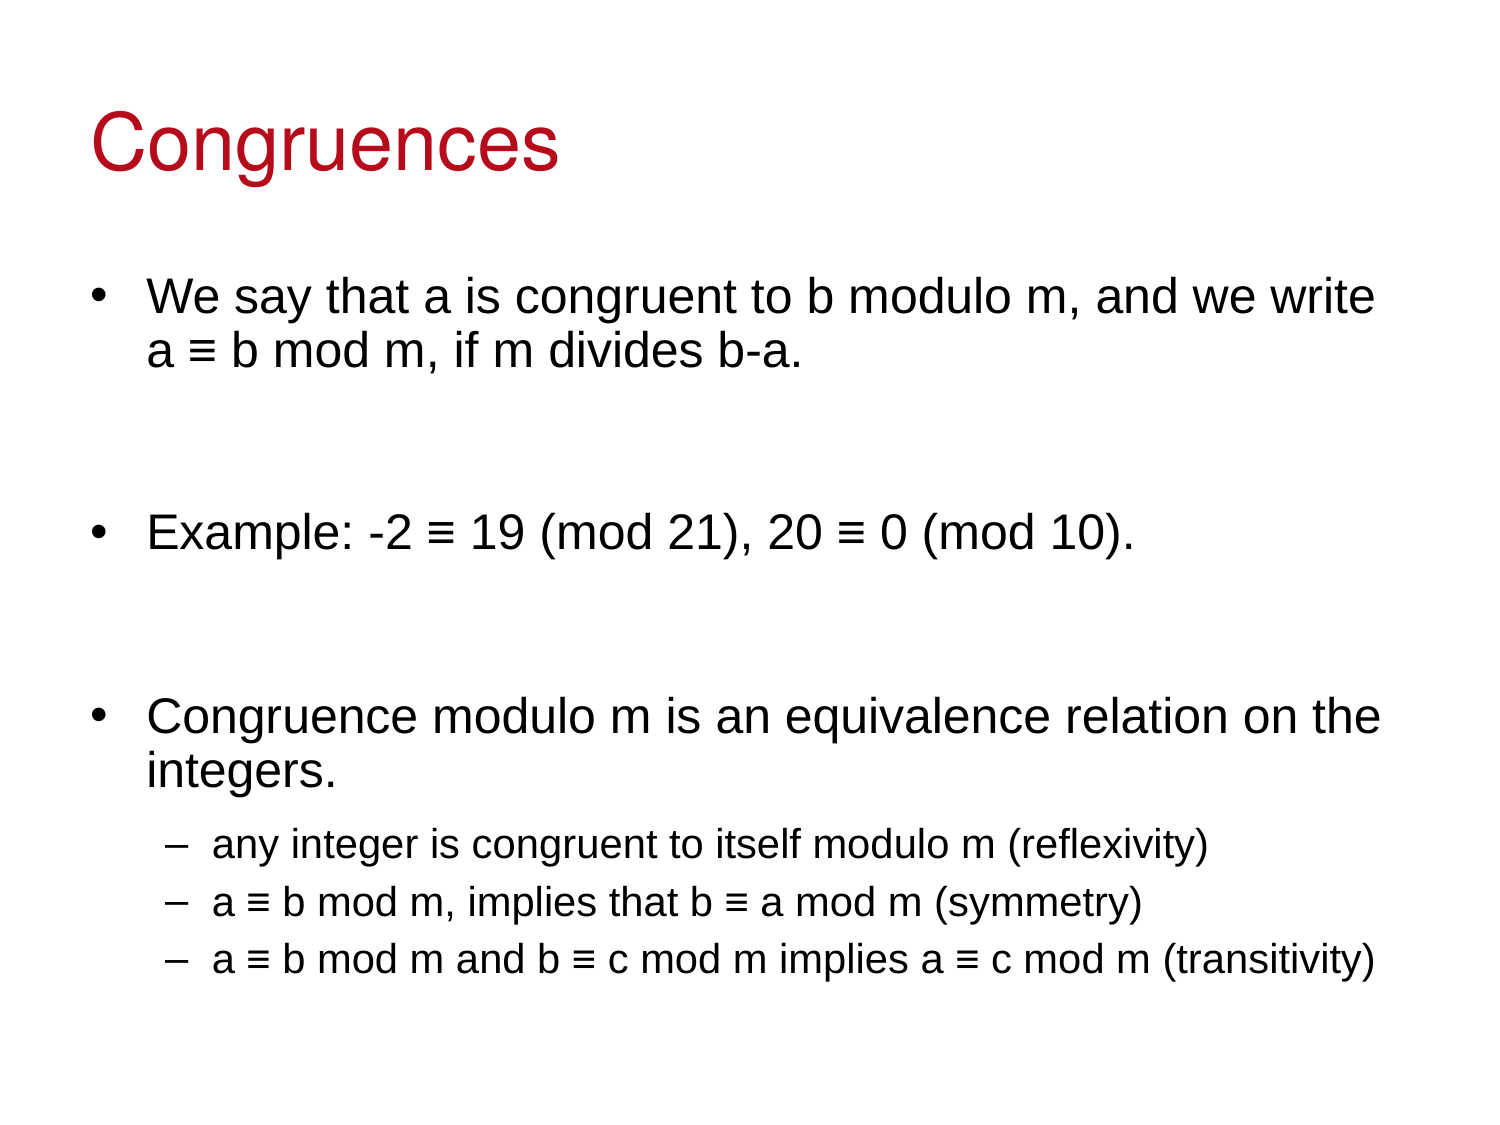

# Congruences
We say that a is congruent to b modulo m, and we write a ≡ b mod m, if m divides b-a.

Example: -2 ≡ 19 (mod 21), 20 ≡ 0 (mod 10).

Congruence modulo m is an equivalence relation on the integers.
any integer is congruent to itself modulo m (reflexivity)
a ≡ b mod m, implies that b ≡ a mod m (symmetry)
a ≡ b mod m and b ≡ c mod m implies a ≡ c mod m (transitivity)